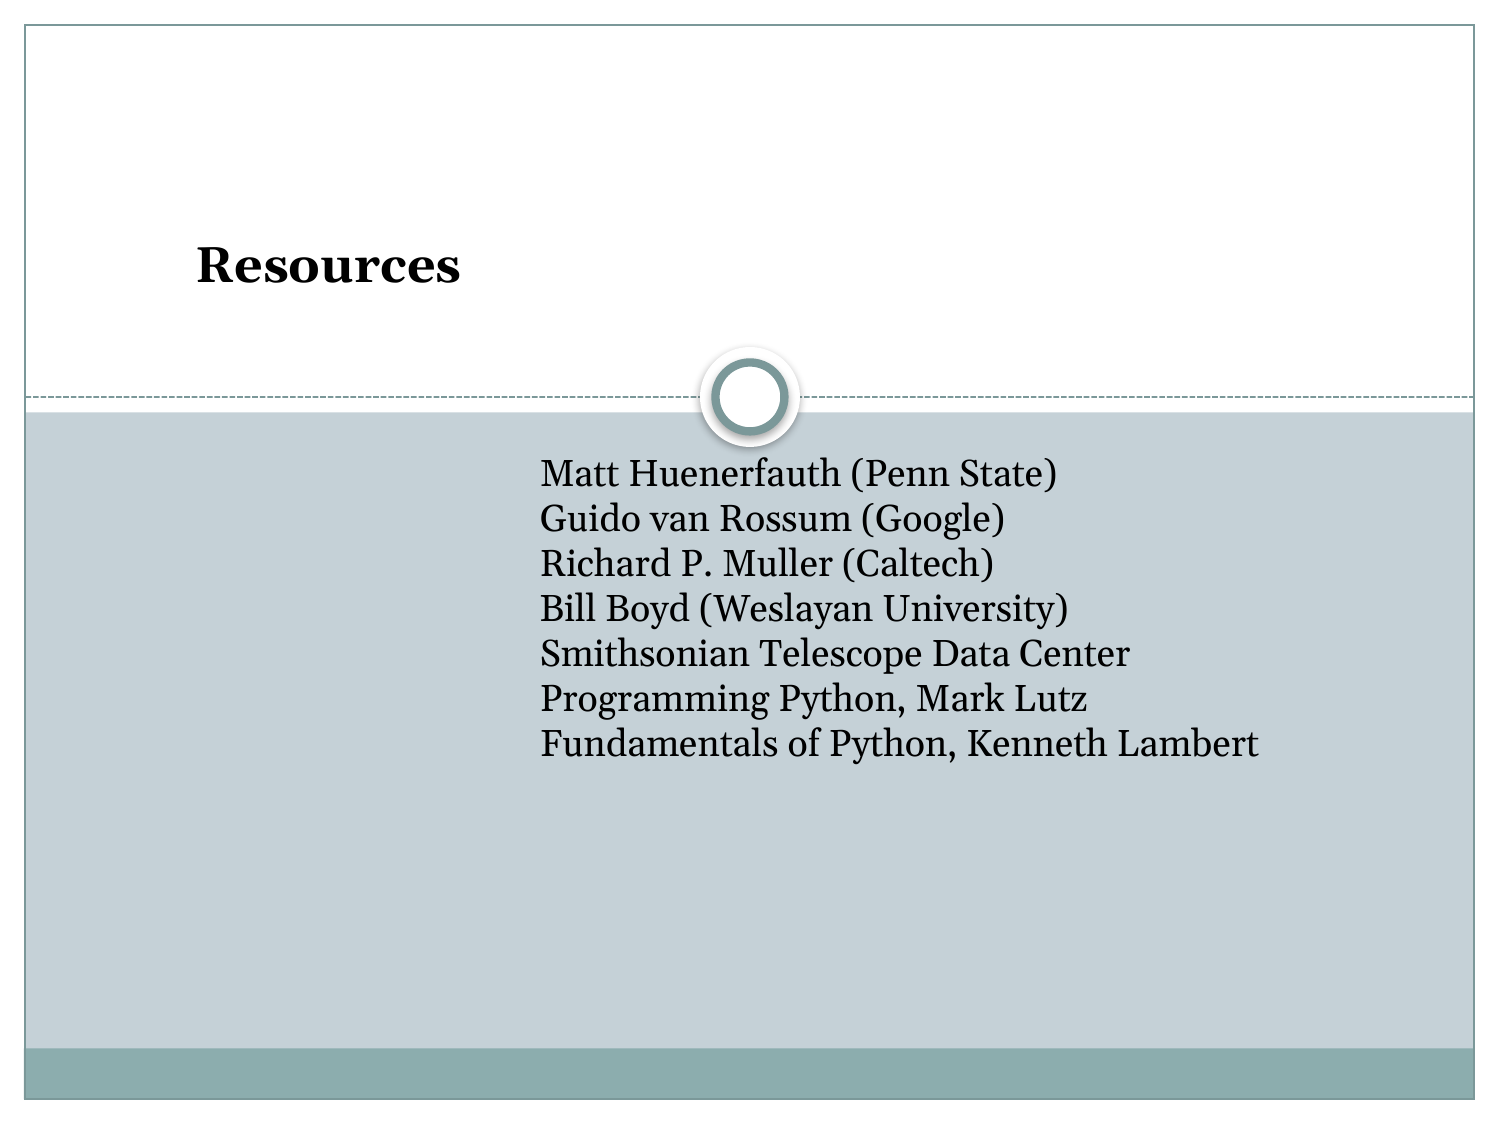

Resources
	Matt Huenerfauth (Penn State)
	Guido van Rossum (Google)
	Richard P. Muller (Caltech)
	Bill Boyd (Weslayan University)
	Smithsonian Telescope Data Center
	Programming Python, Mark Lutz
	Fundamentals of Python, Kenneth Lambert